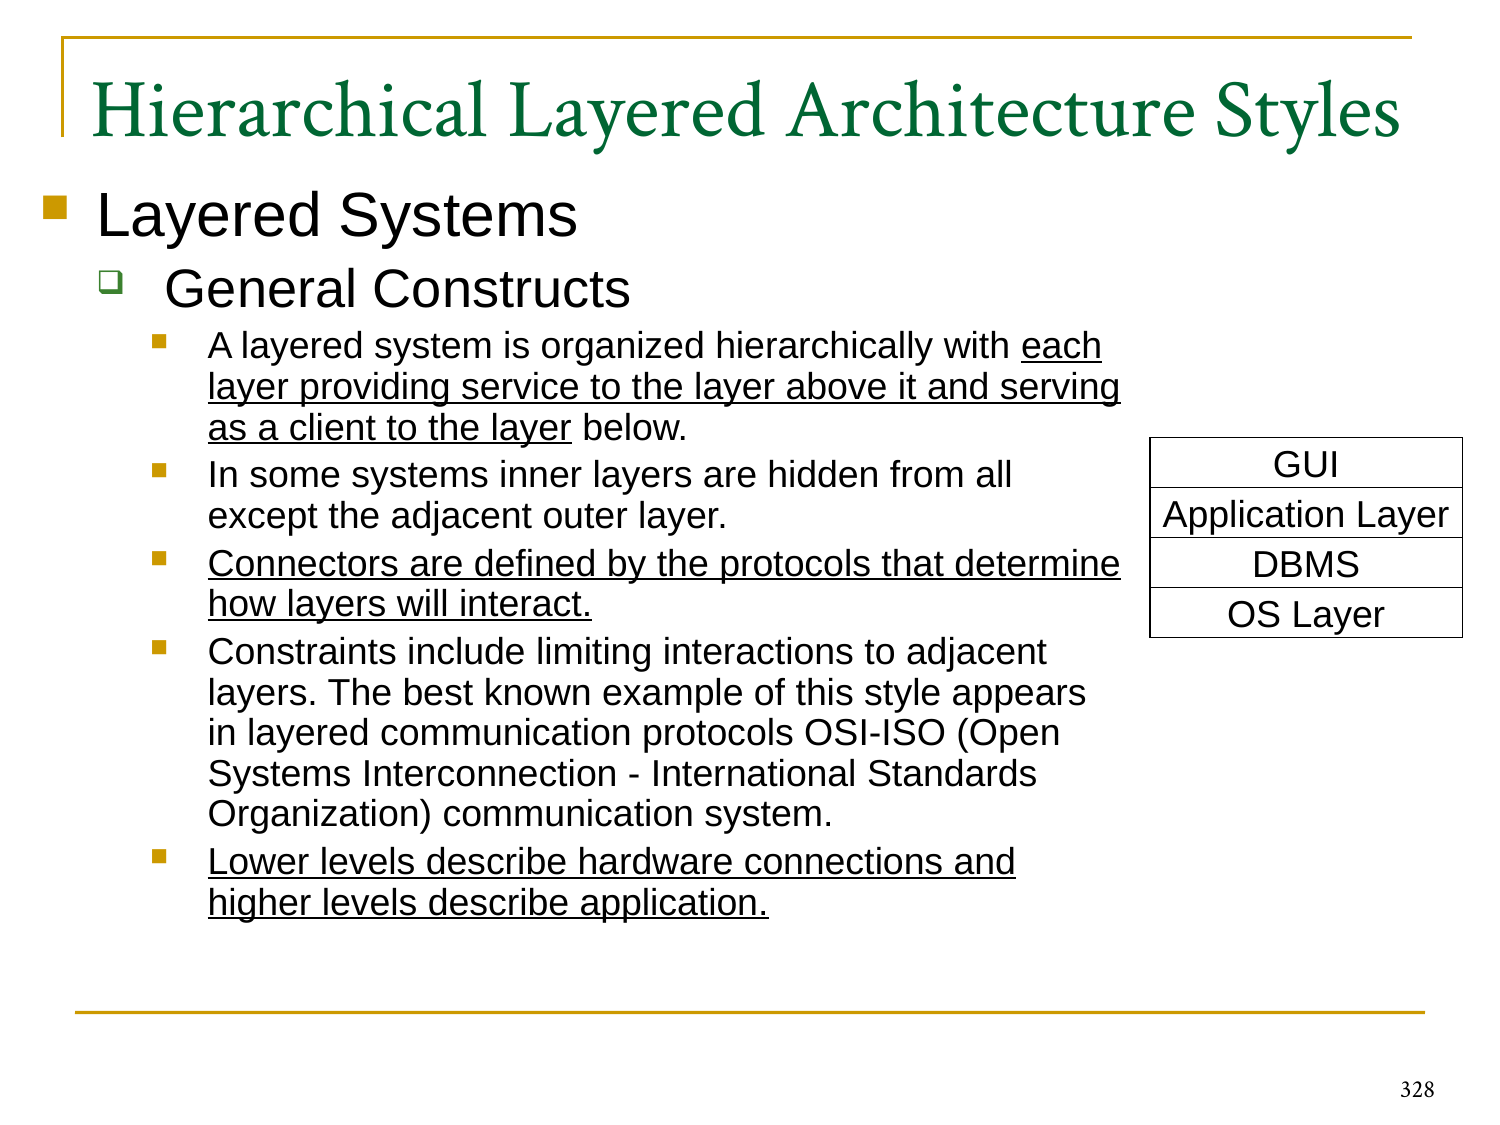

# Hierarchical Layered Architecture Styles
Layered Systems
 General Constructs
A layered system is organized hierarchically with each layer providing service to the layer above it and serving as a client to the layer below.
In some systems inner layers are hidden from all except the adjacent outer layer.
Connectors are defined by the protocols that determine how layers will interact.
Constraints include limiting interactions to adjacent layers. The best known example of this style appears in layered communication protocols OSI-ISO (Open Systems Interconnection - International Standards Organization) communication system.
Lower levels describe hardware connections and higher levels describe application.
GUI
Application Layer
DBMS
OS Layer
328